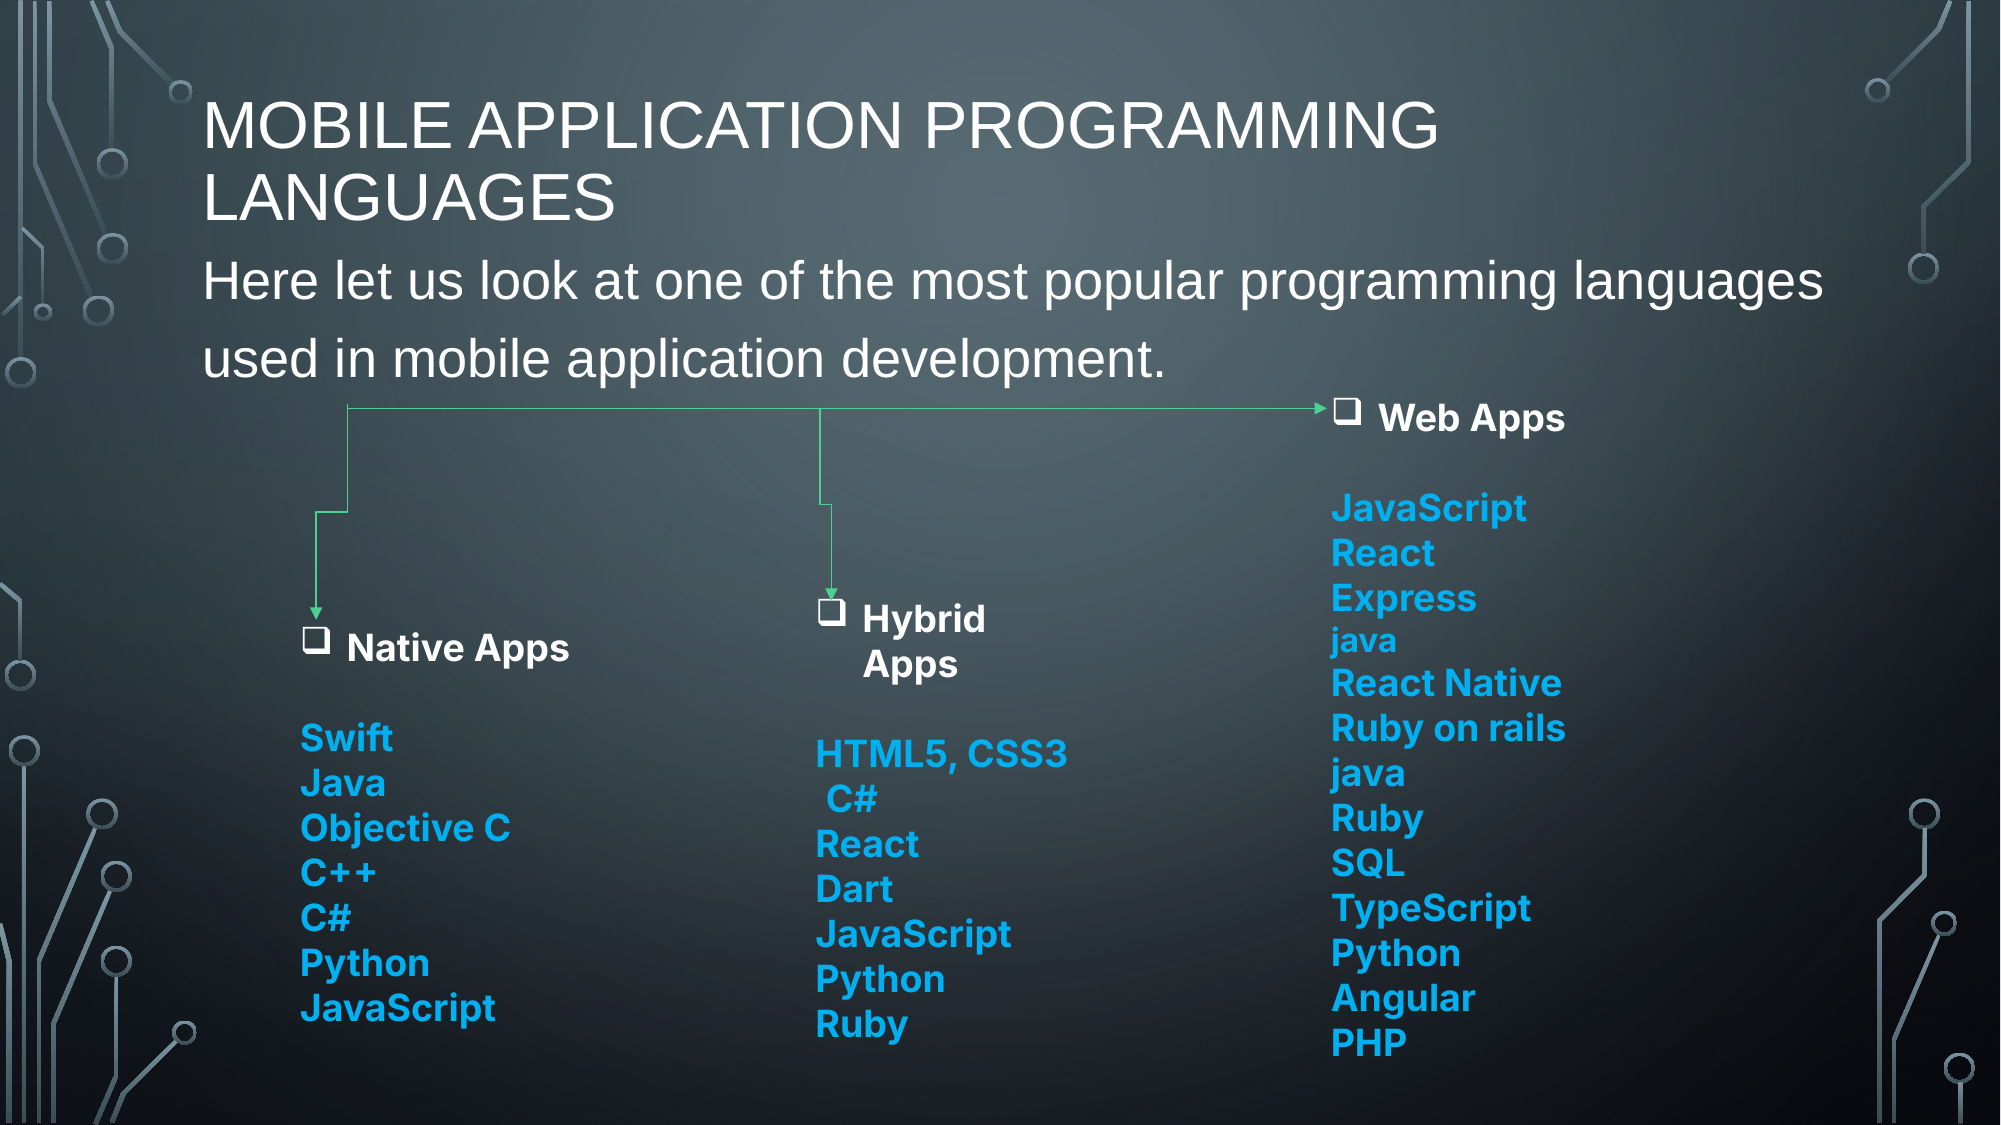

# Mobile application Programming languages
Here let us look at one of the most popular programming languages used in mobile application development.

Web Apps

JavaScript
React
Express
java
React Native
Ruby on rails
java
Ruby
SQL
TypeScript
Python
Angular
PHP

Hybrid Apps

HTML5, CSS3
 C#
React
Dart
JavaScript
Python
Ruby

Native Apps

Swift
Java
Objective C
C++
C#
Python
JavaScript